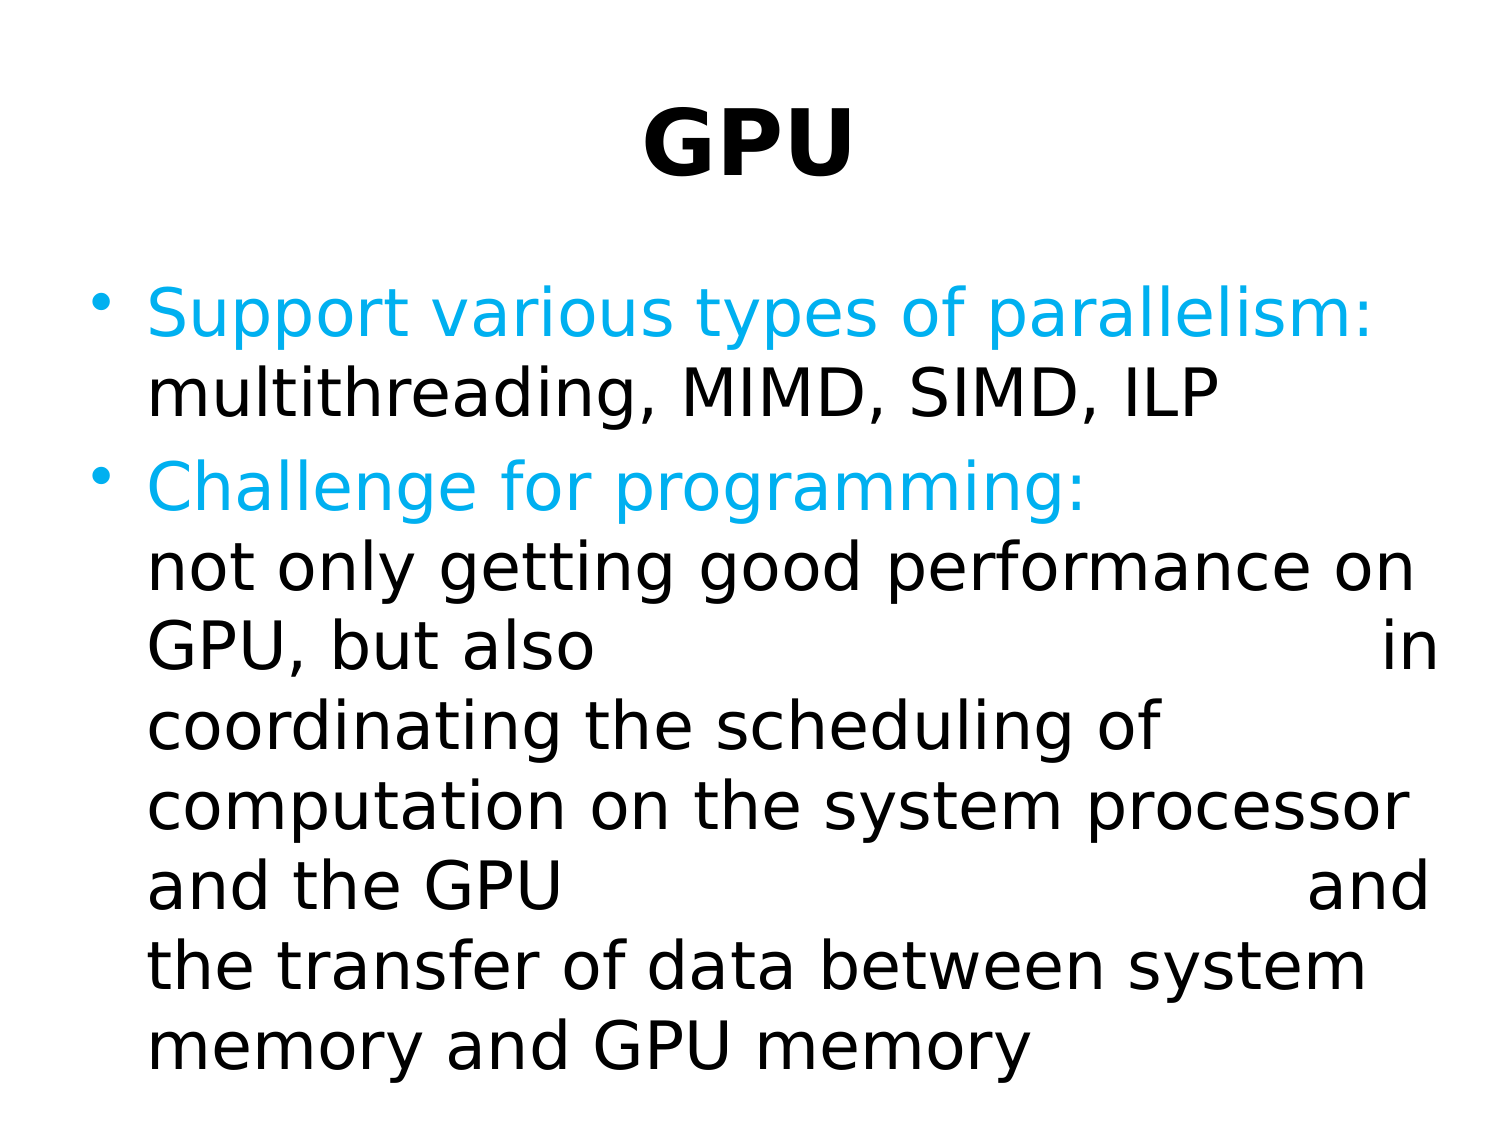

GPU
Support various types of parallelism:   multithreading, MIMD, SIMD, ILP
Challenge for programming:                not only getting good performance on GPU, but also                                     in coordinating the scheduling of computation on the system processor and the GPU                                   and the transfer of data between system memory and GPU memory